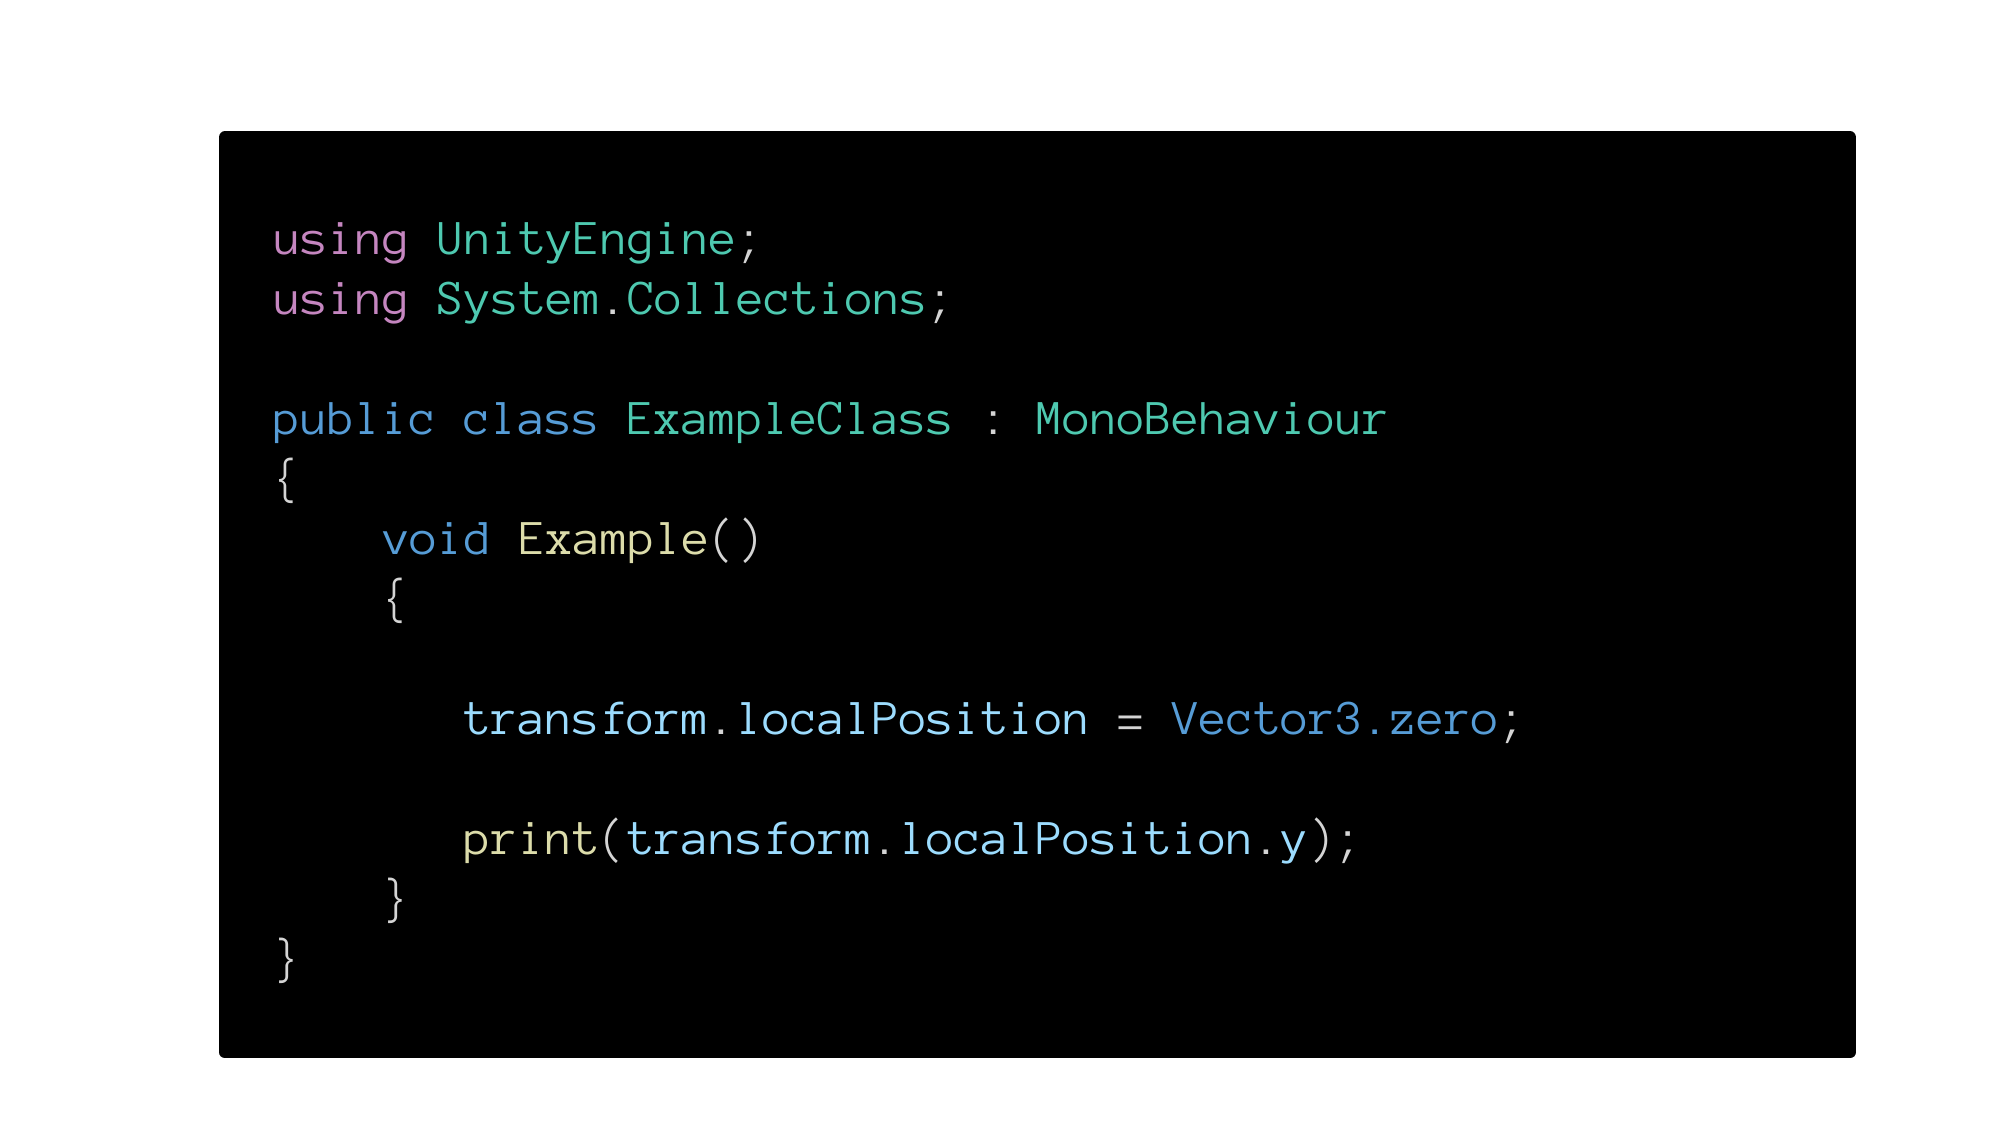

using UnityEngine;
using System.Collections;
 public class ExampleClass : MonoBehaviour
{
    void Example()
    {
        transform.localPosition = Vector3.zero;
        print(transform.localPosition.y);
    }
}